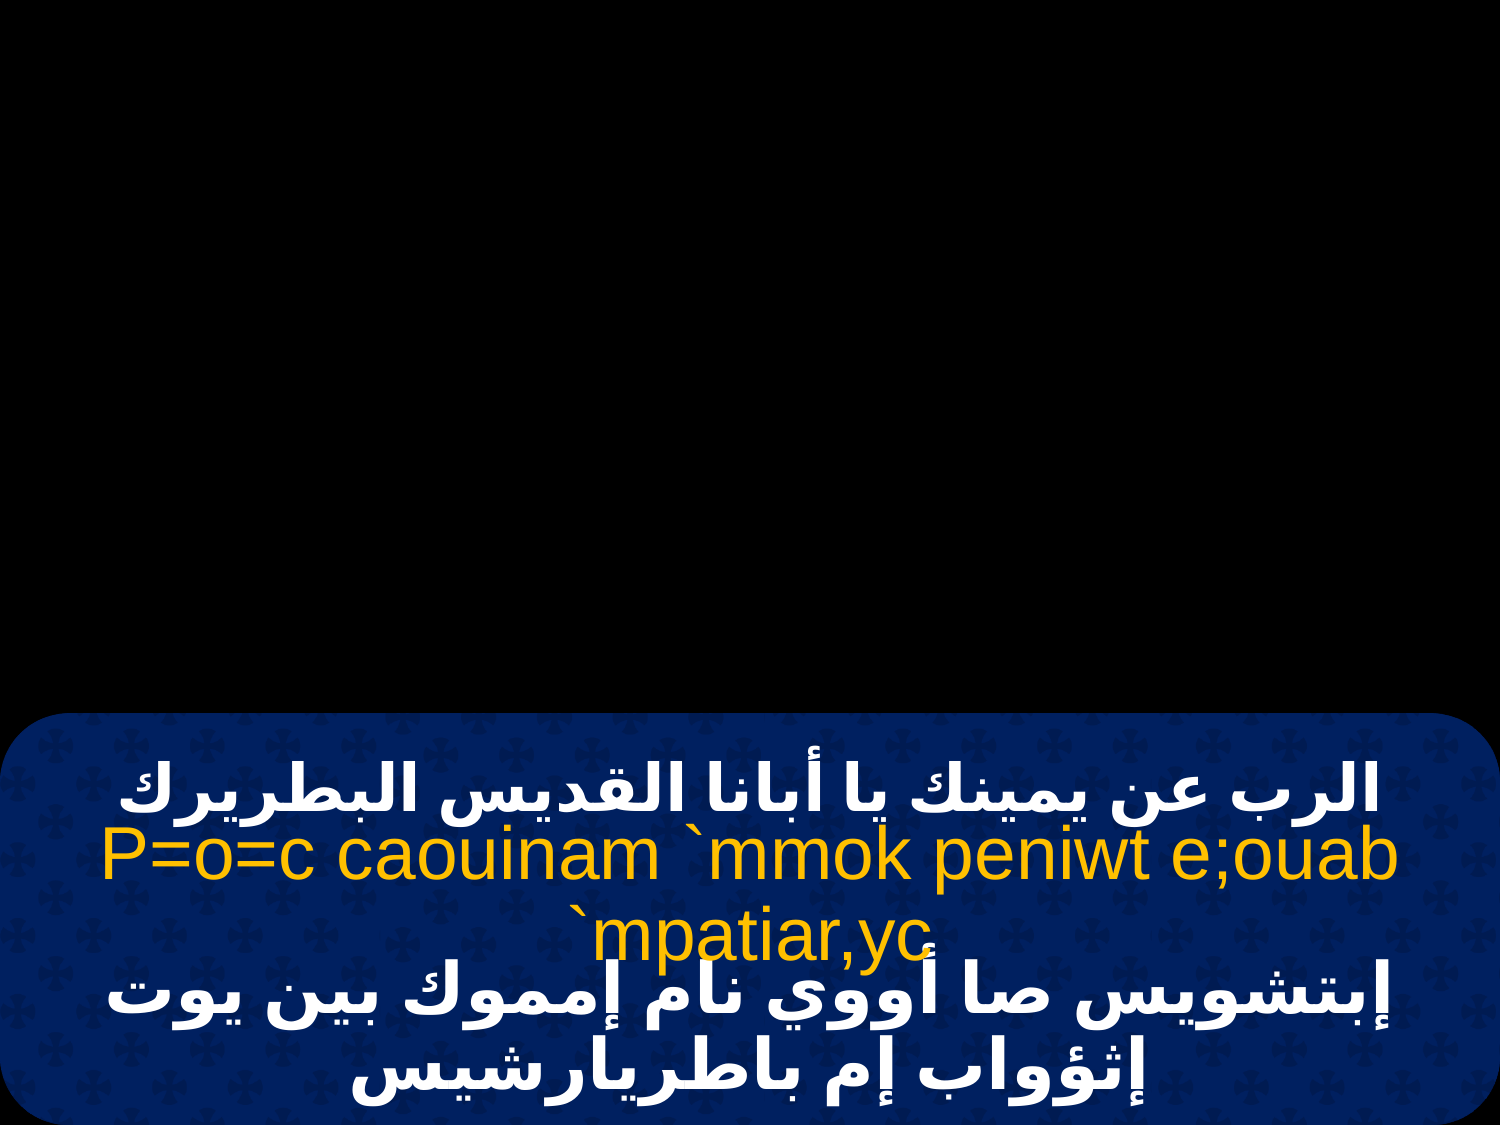

الرب عن يمينك يا أبانا القديس البطريرك
P=o=c caouinam `mmok peniwt e;ouab `mpatiar,yc
إبتشويس صا أووي نام إمموك بين يوت إثؤواب إم باطريارشيس